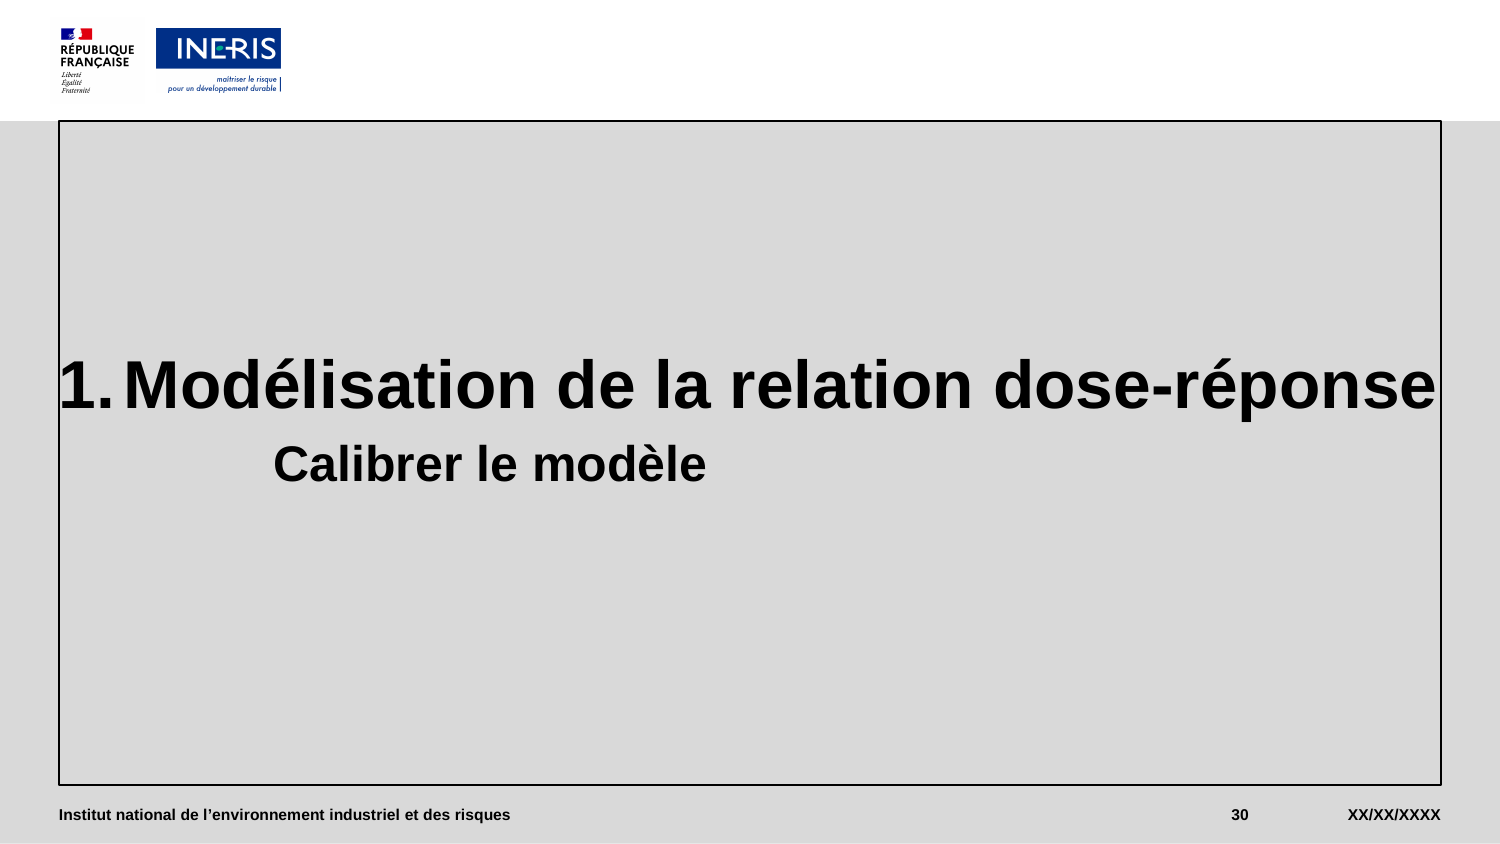

# Modélisation de la relation dose-réponse Calibrer le modèle
Institut national de l’environnement industriel et des risques
30
XX/XX/XXXX